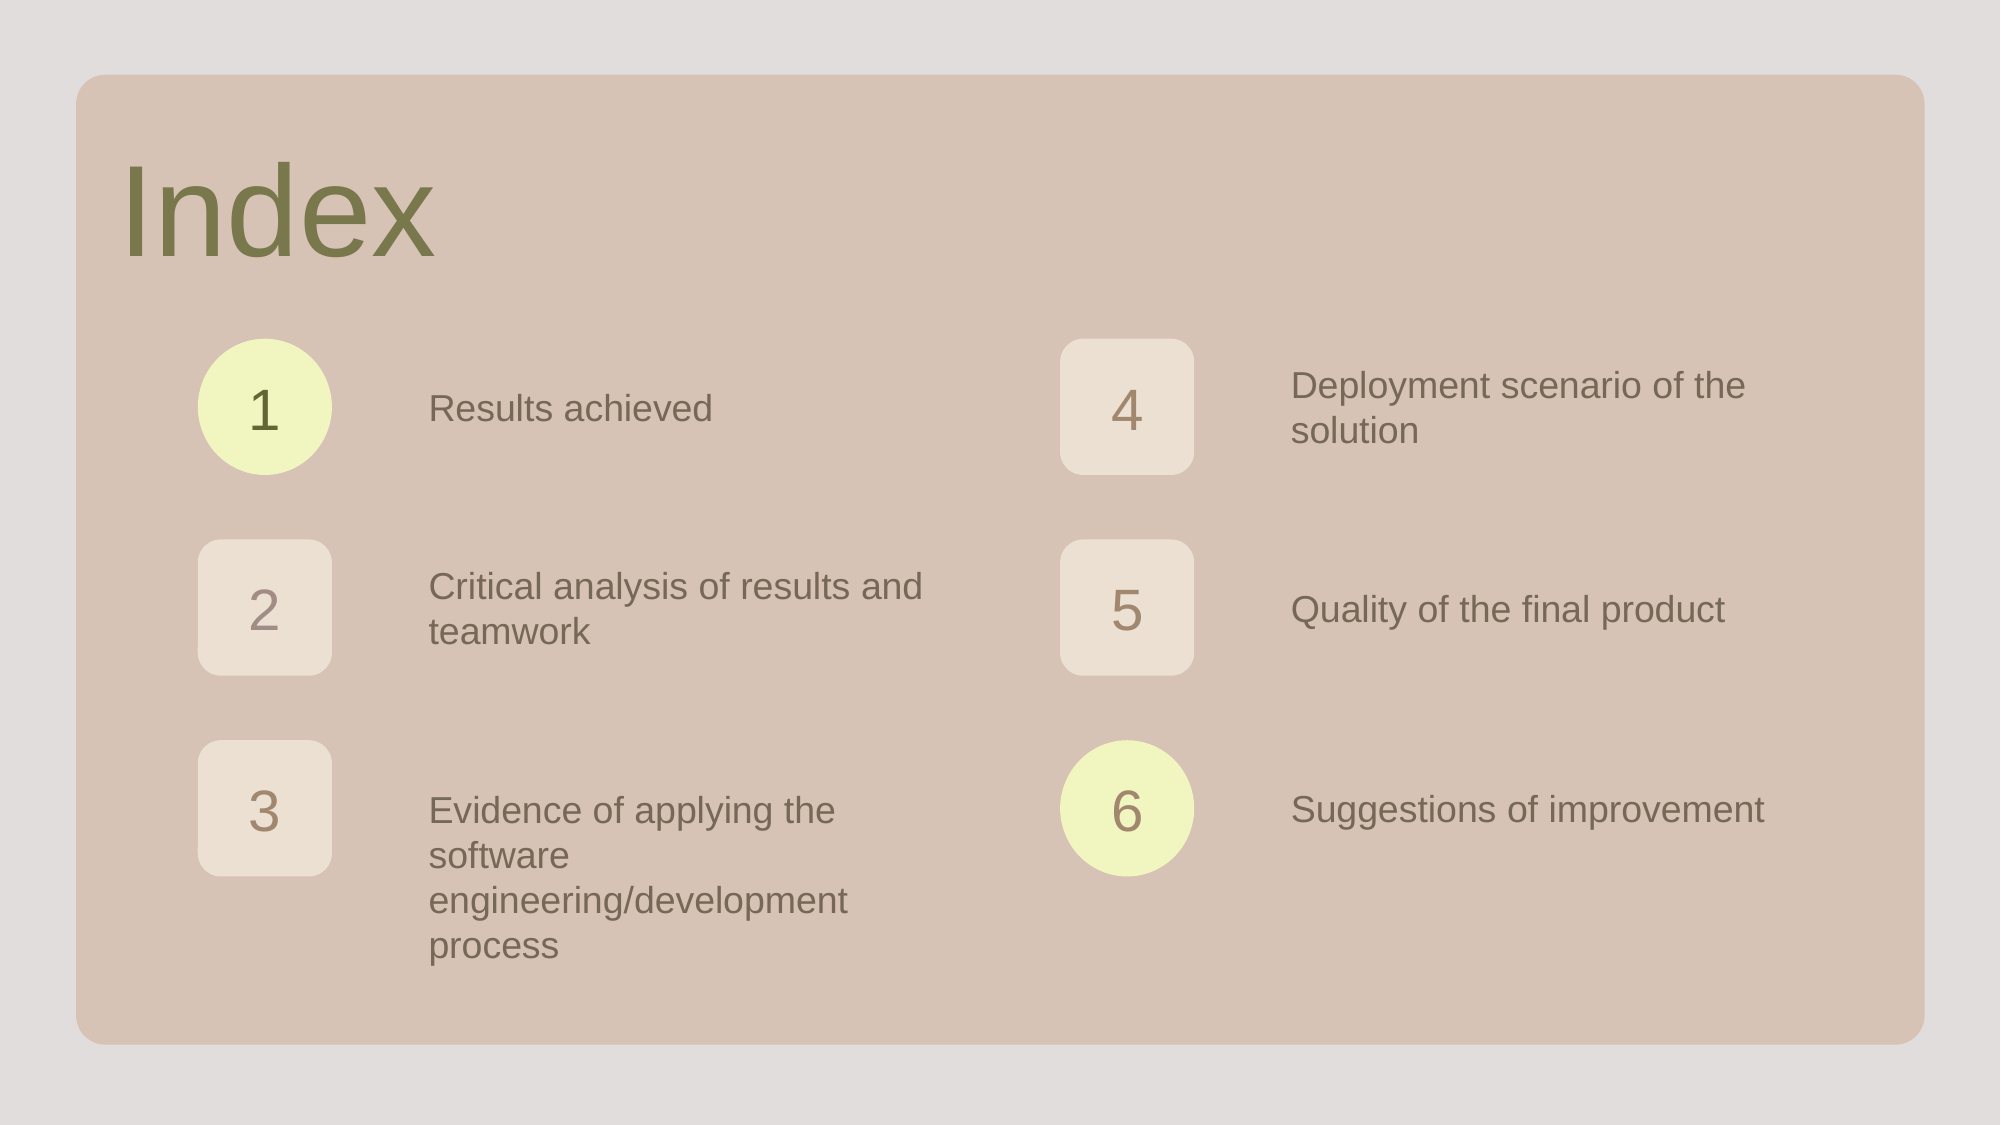

# Index
4
1
Deployment scenario of the solution
Results achieved
5
2
Critical analysis of results and teamwork
Quality of the final product
3
6
Suggestions of improvement
Evidence of applying the software engineering/development process